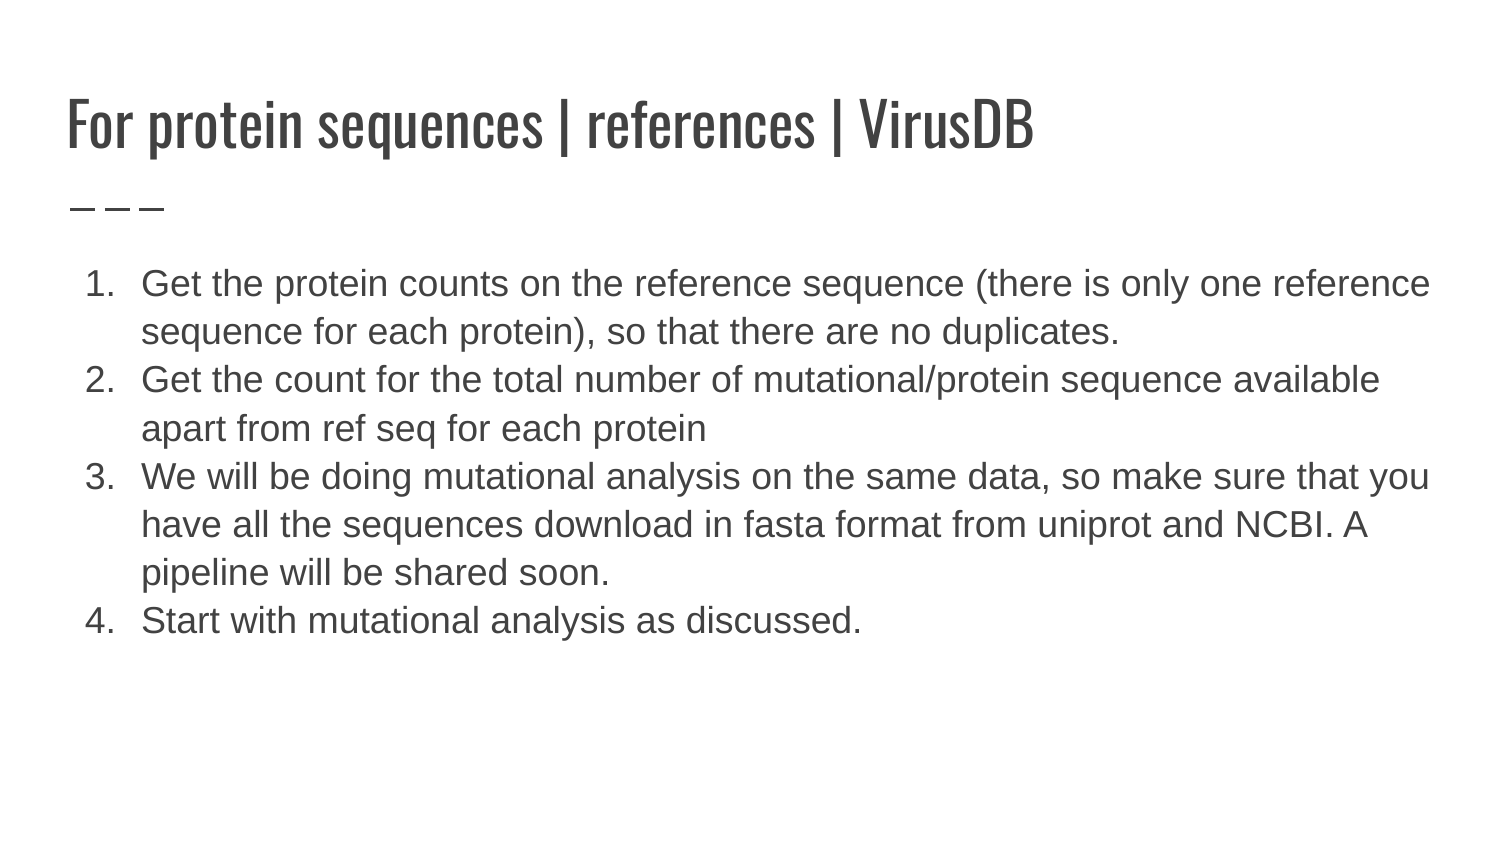

# For protein sequences | references | VirusDB
Get the protein counts on the reference sequence (there is only one reference sequence for each protein), so that there are no duplicates.
Get the count for the total number of mutational/protein sequence available apart from ref seq for each protein
We will be doing mutational analysis on the same data, so make sure that you have all the sequences download in fasta format from uniprot and NCBI. A pipeline will be shared soon.
Start with mutational analysis as discussed.